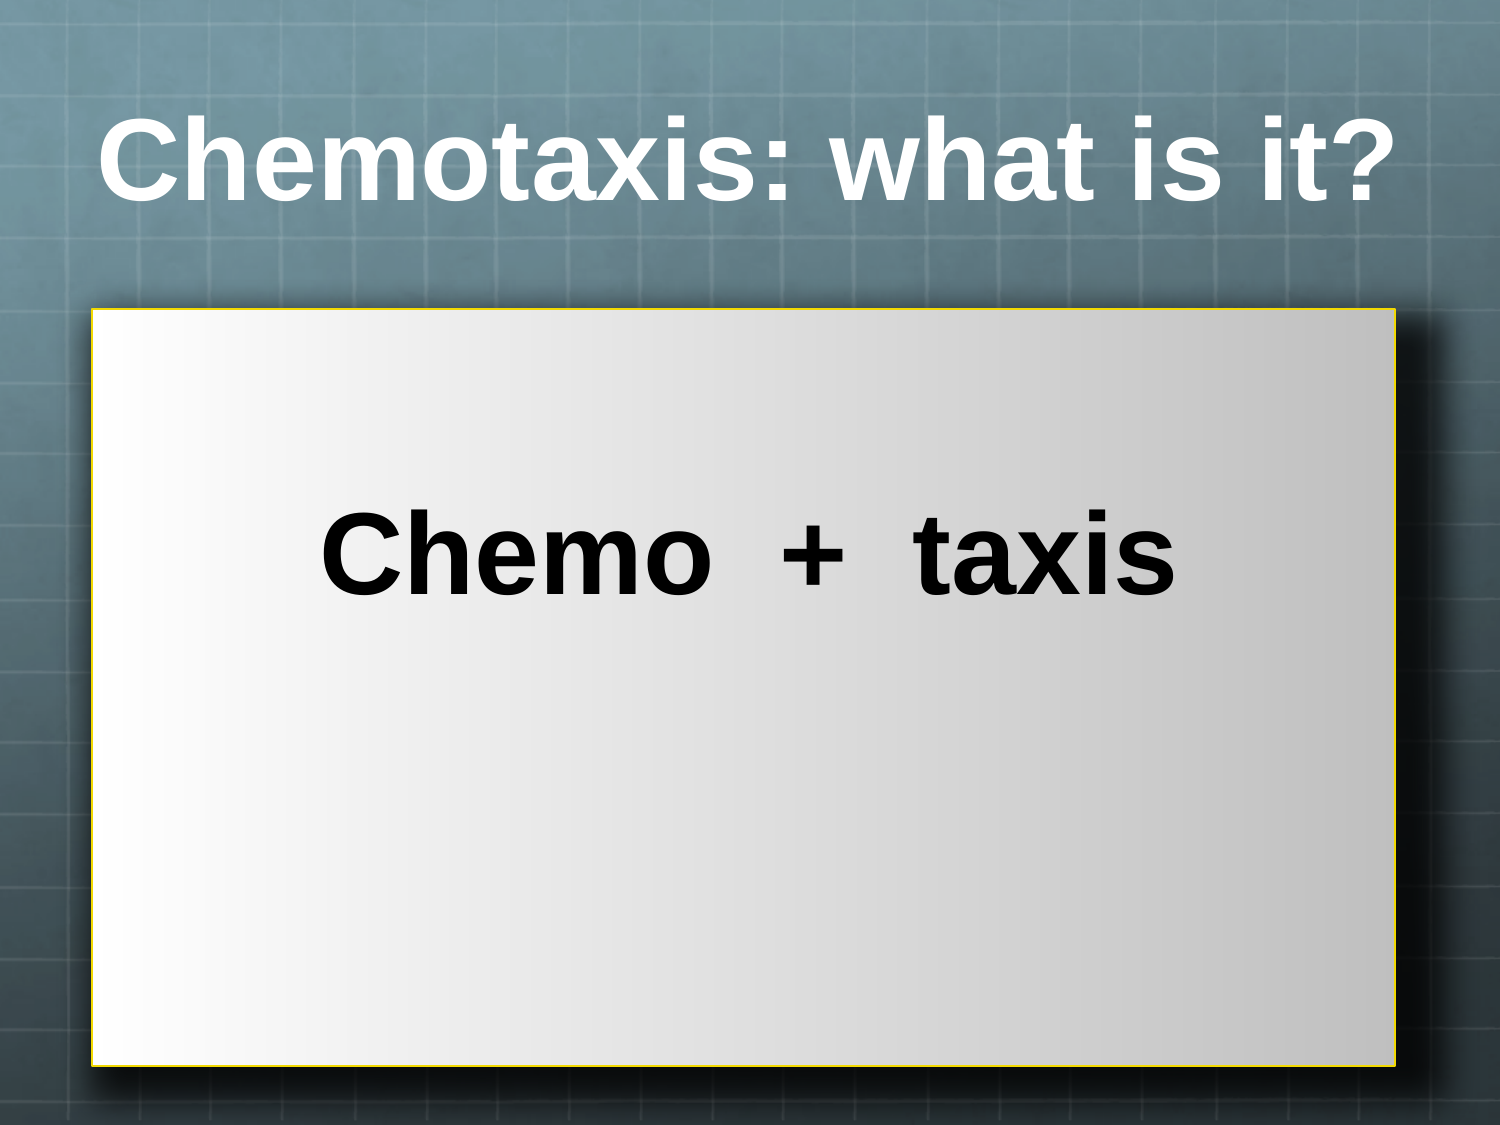

Chemotaxis: what is it?

# Chemo  +  taxis